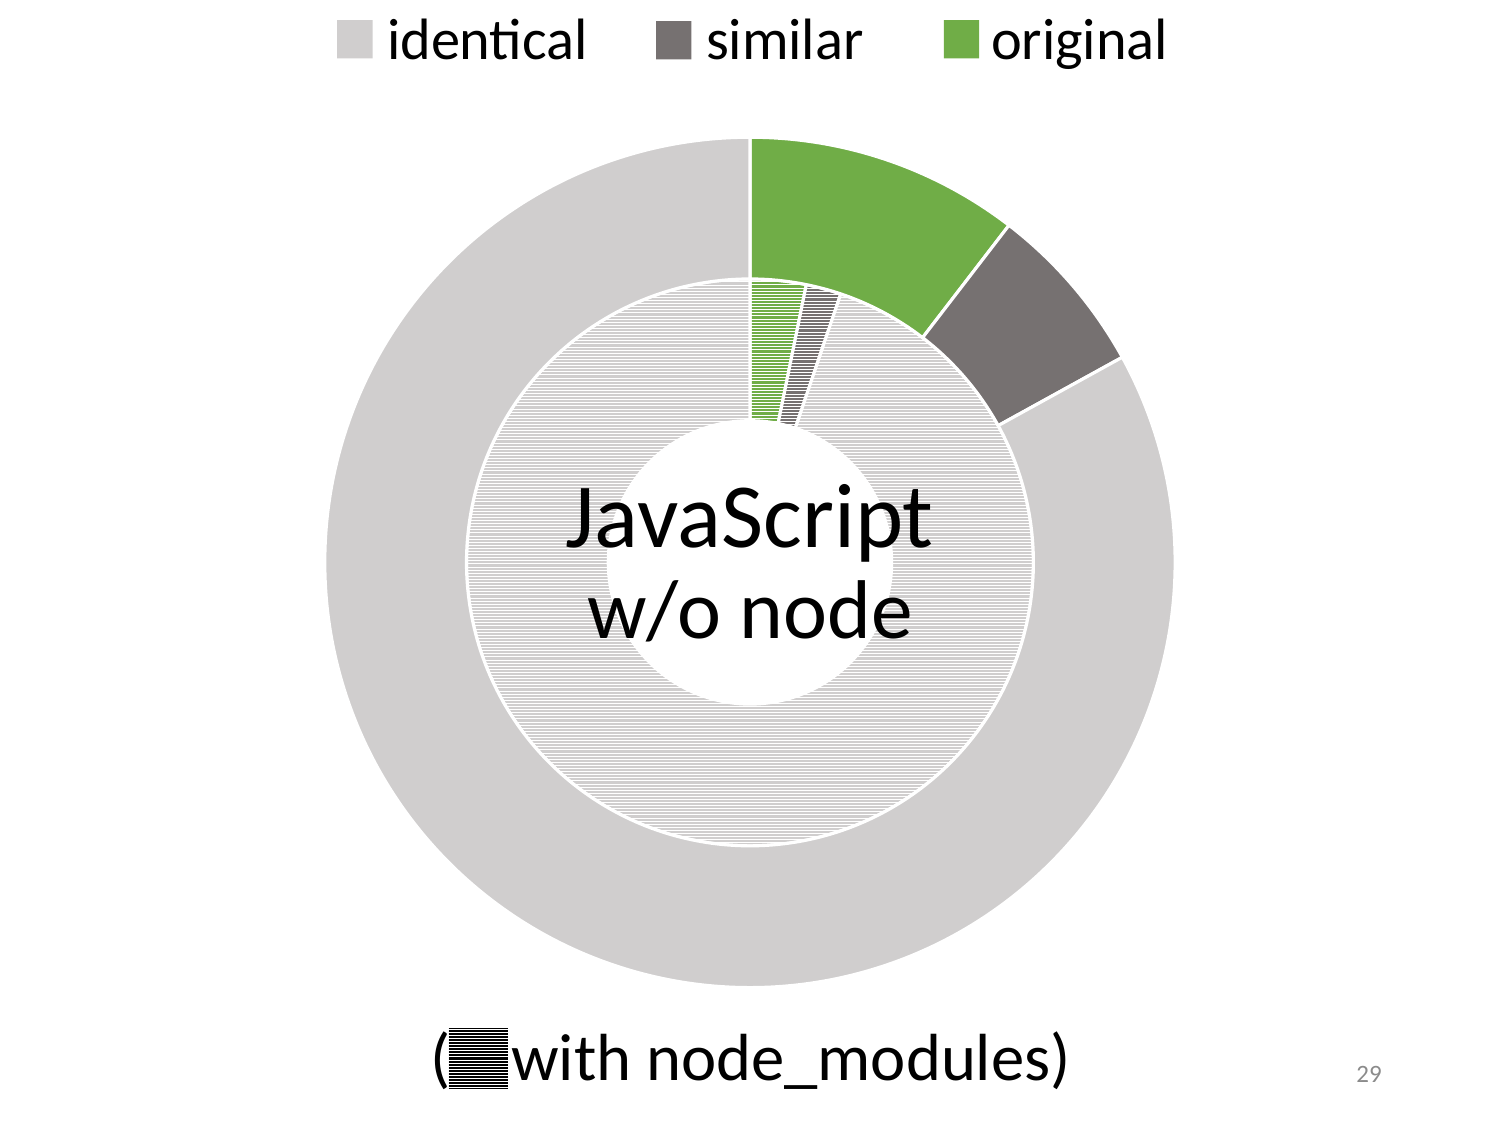

### Chart

| Category | JavaScript | Column1 |
|---|---|---|
| 1st Qtr | 8342380.0 | 8342380.0 |
| 2nd Qtr | 5245470.0 | 5245470.0 |
| 3rd Qtr | 248088241.0 | 66413000.0 |
identical
similar
original

# JavaScript w/o node
(    with node_modules)

29